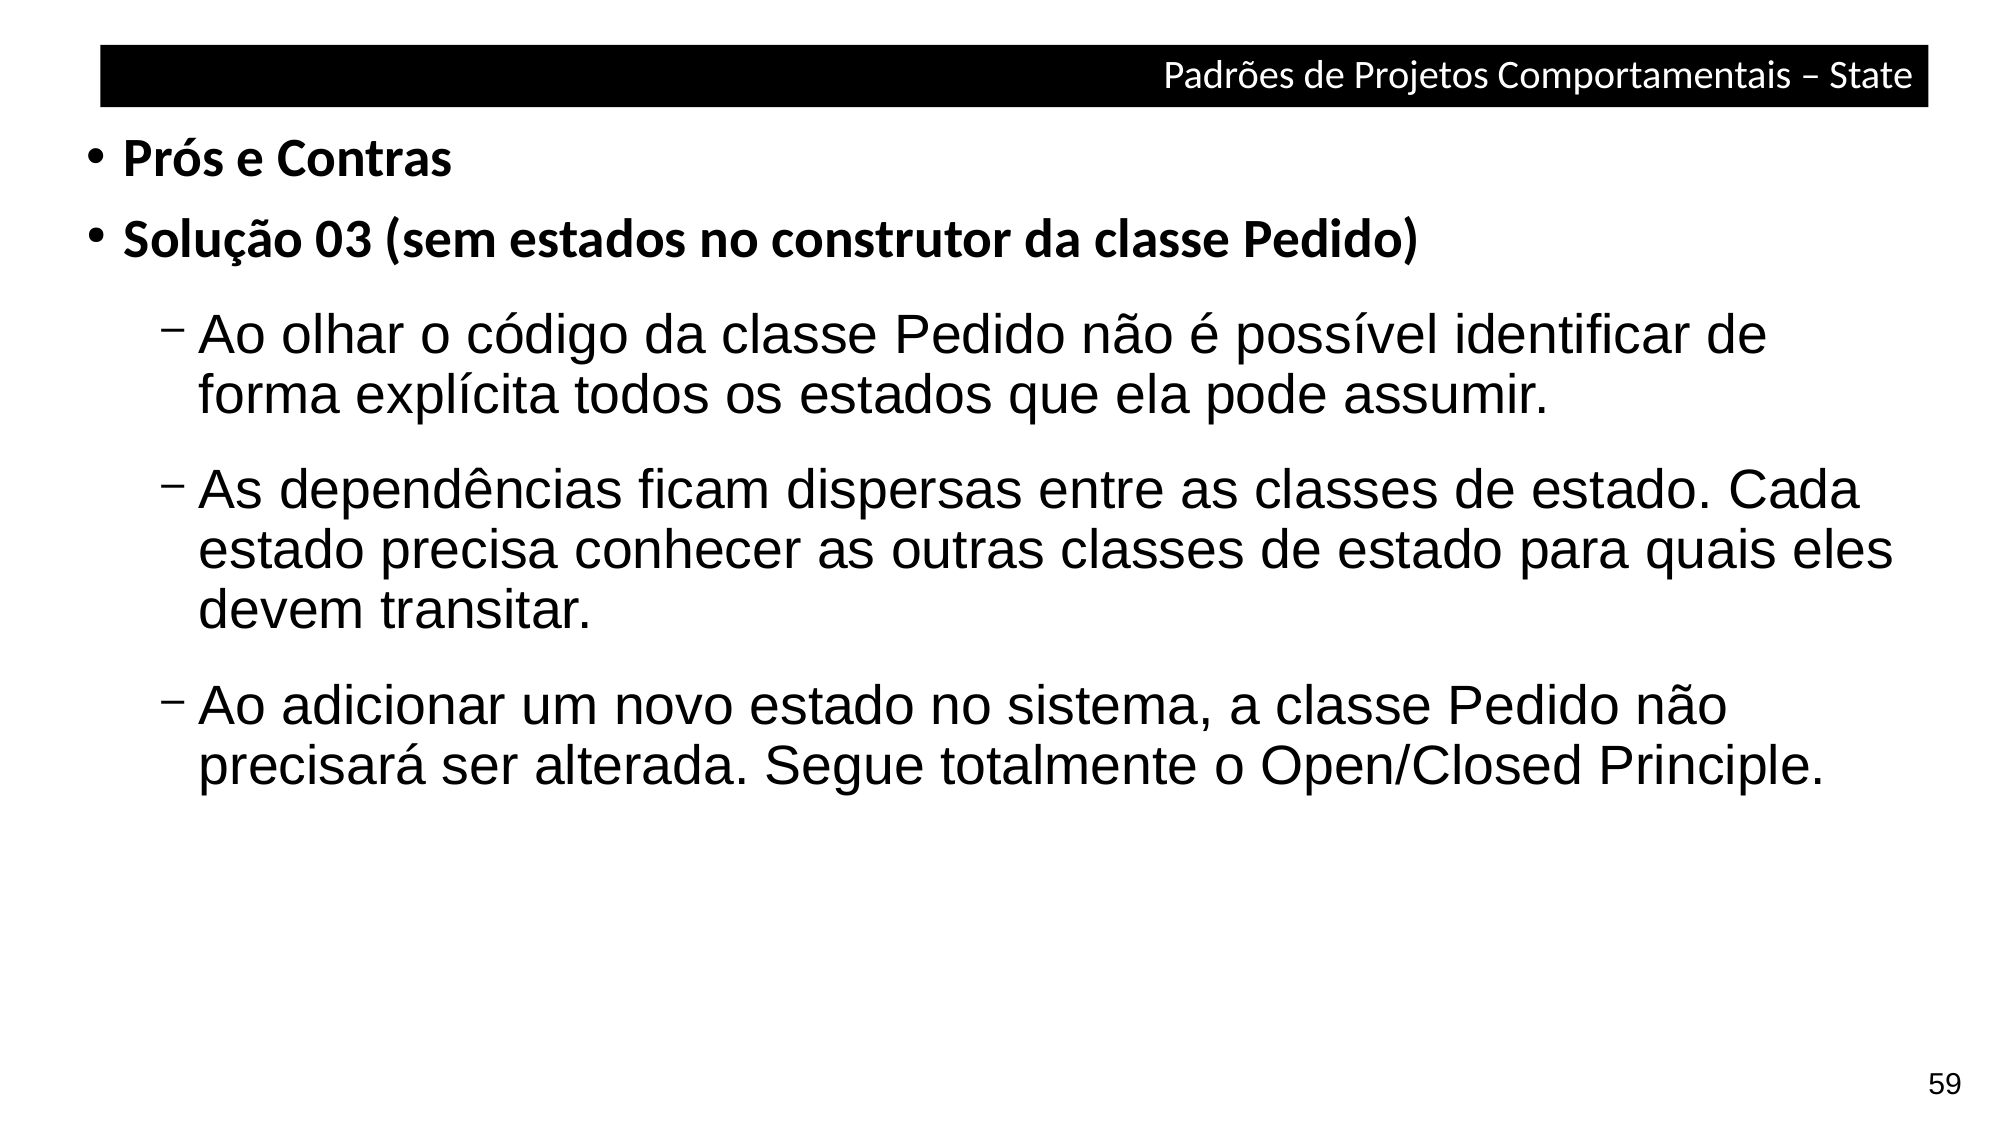

Padrões de Projetos Comportamentais – State
Prós e Contras
Solução 03 (sem estados no construtor da classe Pedido)
Ao olhar o código da classe Pedido não é possível identificar de forma explícita todos os estados que ela pode assumir.
As dependências ficam dispersas entre as classes de estado. Cada estado precisa conhecer as outras classes de estado para quais eles devem transitar.
Ao adicionar um novo estado no sistema, a classe Pedido não precisará ser alterada. Segue totalmente o Open/Closed Principle.
59